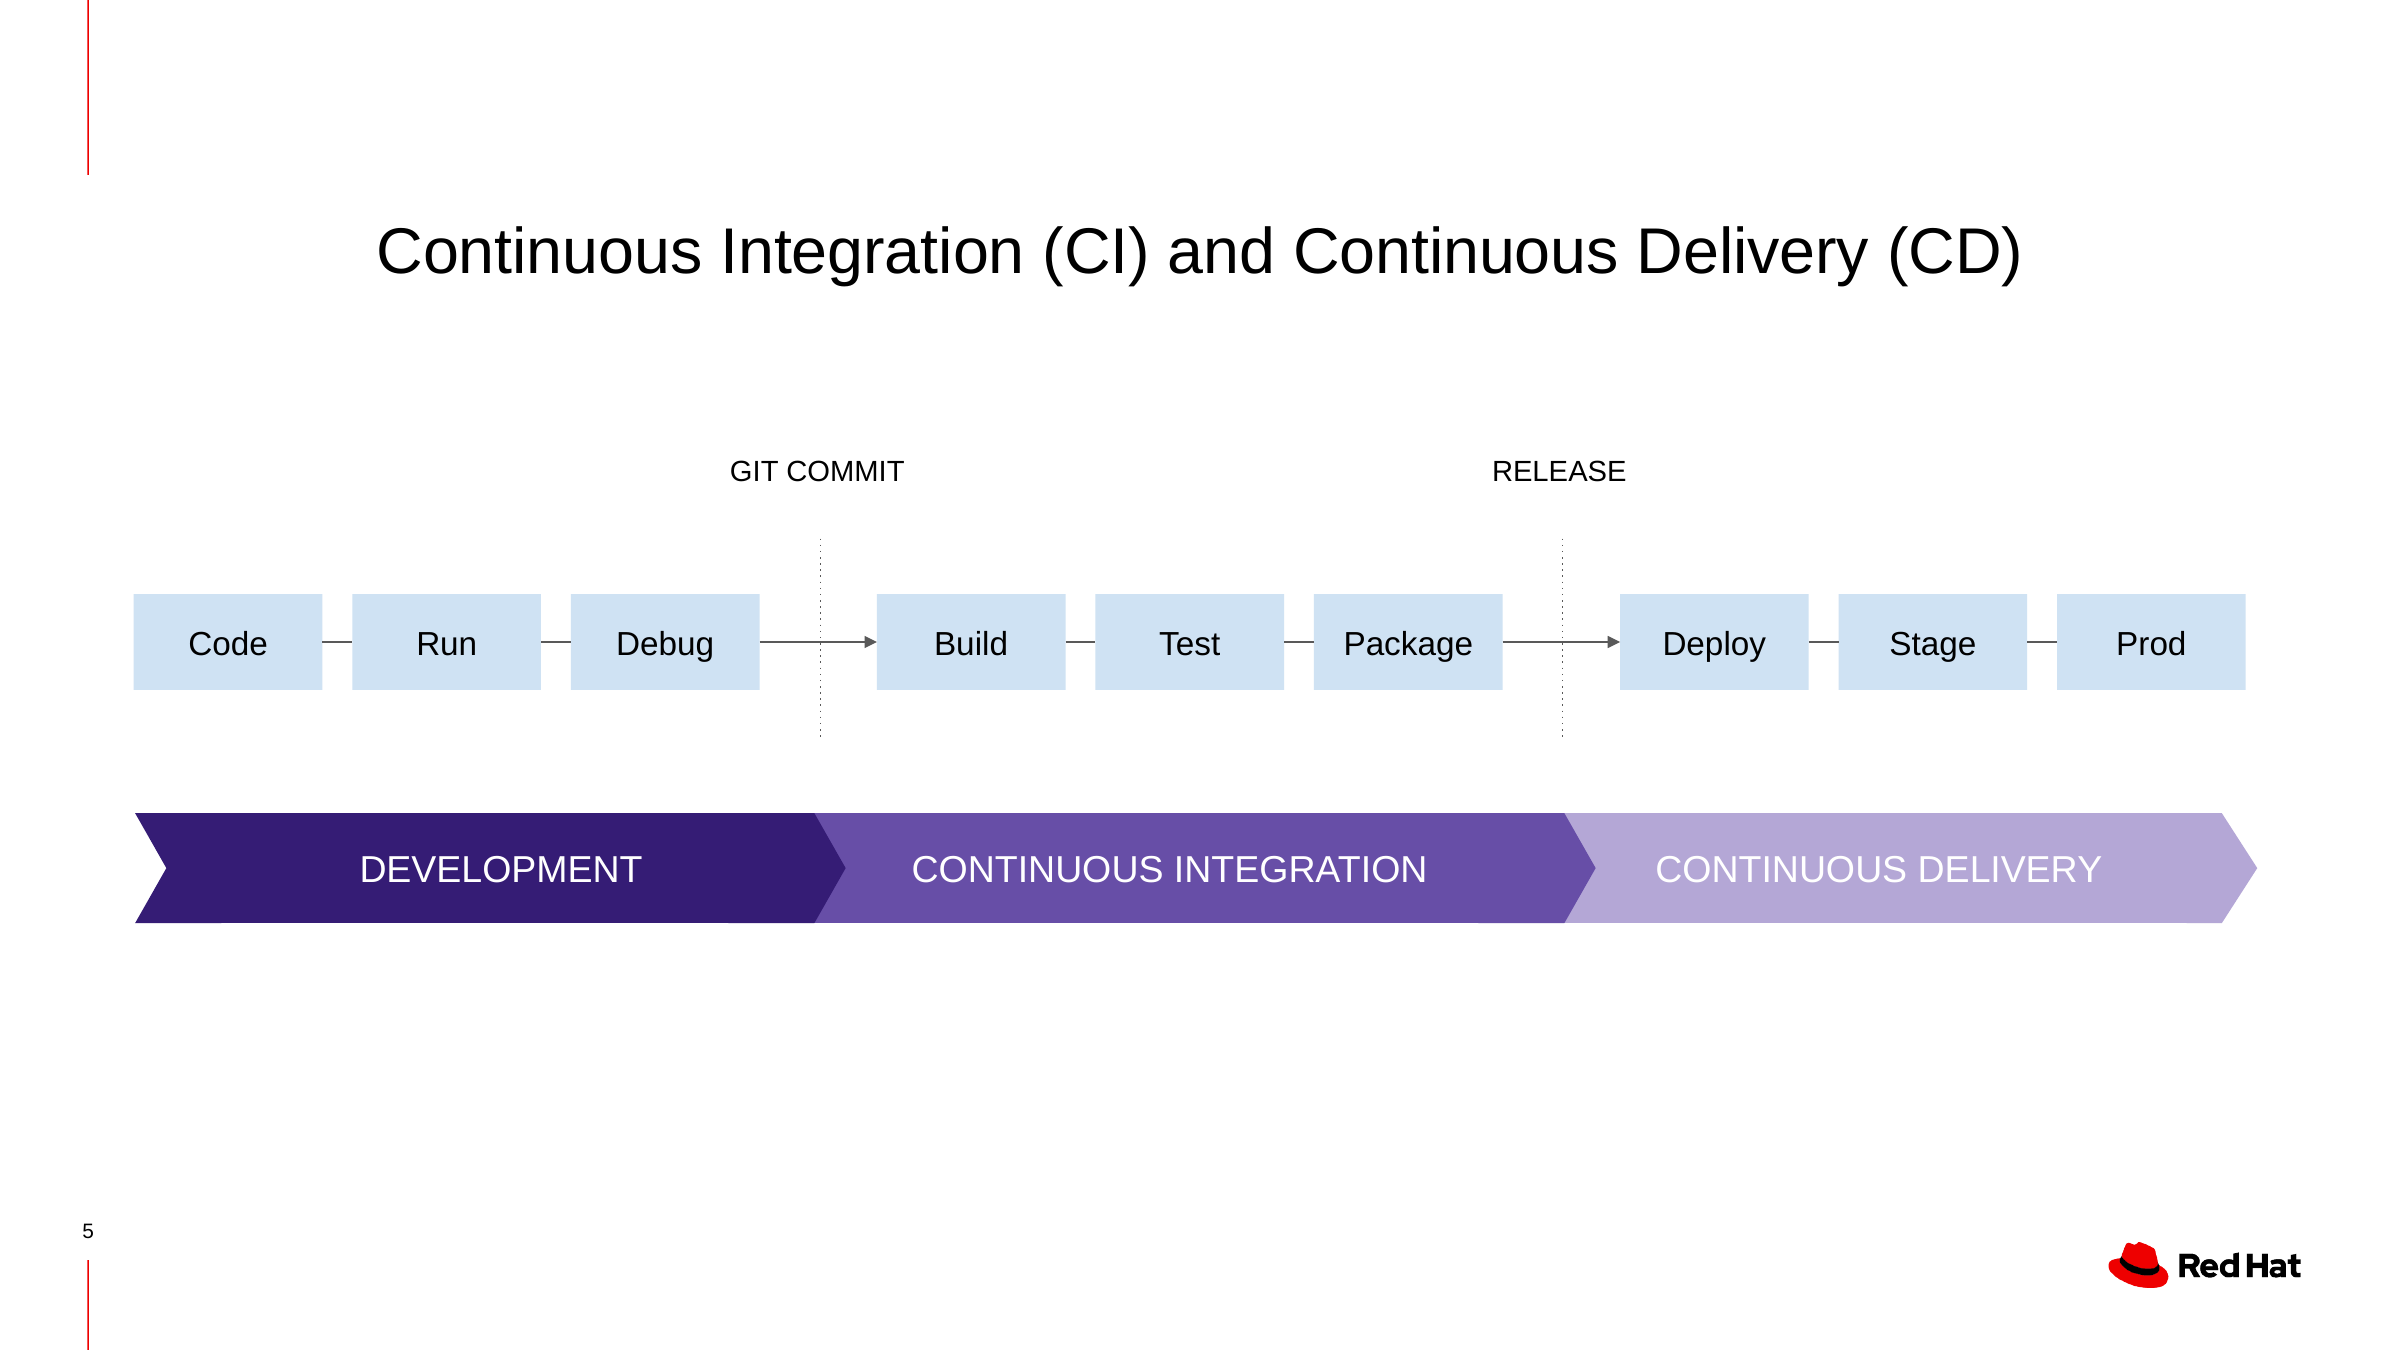

# Continuous Integration (CI) and Continuous Delivery (CD)
GIT COMMIT
RELEASE
Code
Run
Debug
Build
Test
Package
Deploy
Stage
Prod
DEVELOPMENT
CONTINUOUS INTEGRATION
CONTINUOUS DELIVERY

5